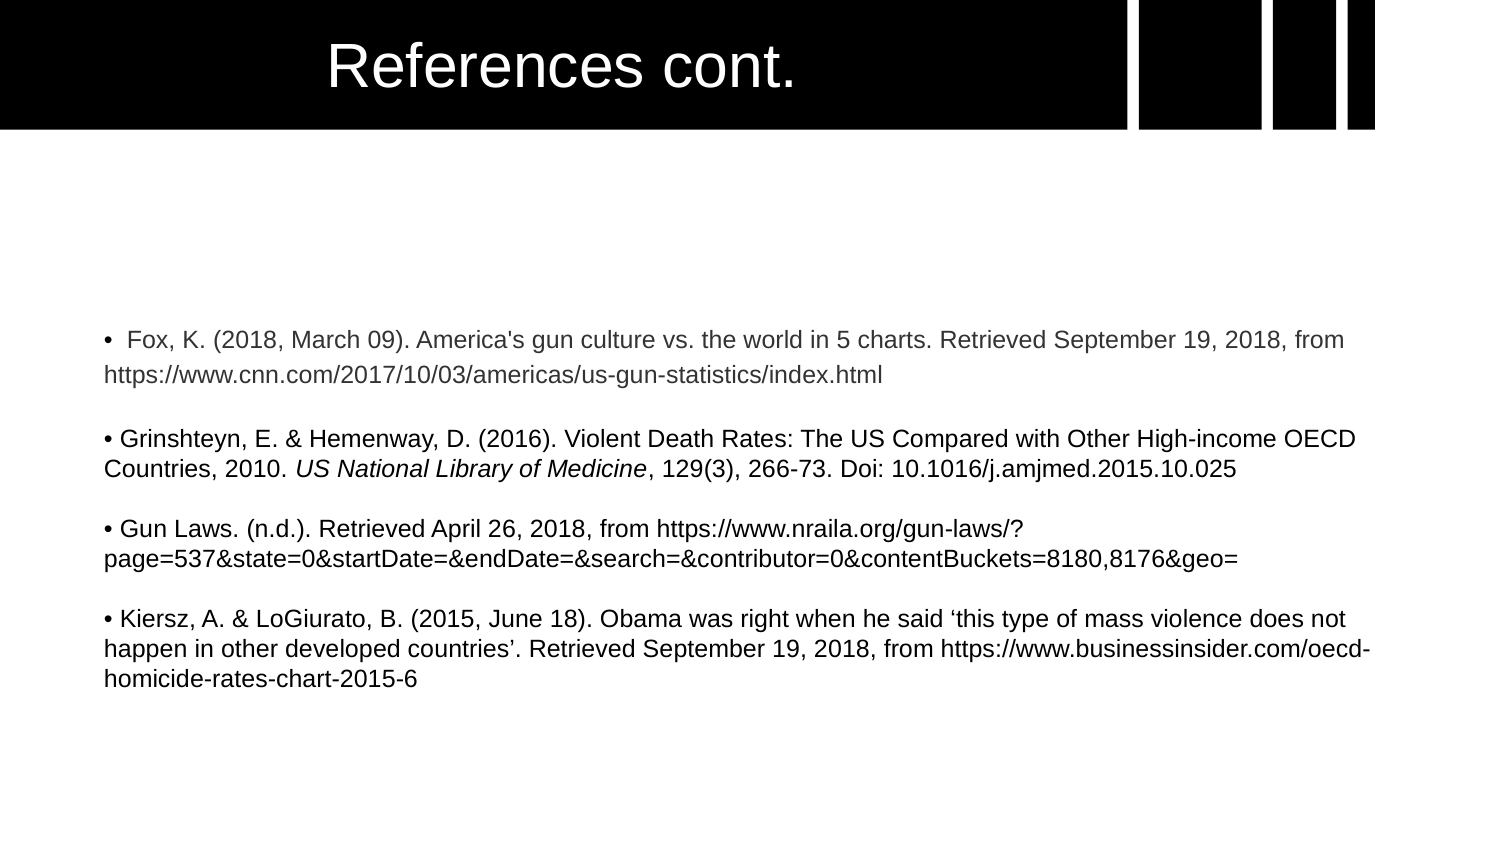

References cont.
•  Fox, K. (2018, March 09). America's gun culture vs. the world in 5 charts. Retrieved September 19, 2018, from https://www.cnn.com/2017/10/03/americas/us-gun-statistics/index.html

• Grinshteyn, E. & Hemenway, D. (2016). Violent Death Rates: The US Compared with Other High-income OECD Countries, 2010. US National Library of Medicine, 129(3), 266-73. Doi: 10.1016/j.amjmed.2015.10.025

• Gun Laws. (n.d.). Retrieved April 26, 2018, from https://www.nraila.org/gun-laws/?page=537&state=0&startDate=&endDate=&search=&contributor=0&contentBuckets=8180,8176&geo=

• Kiersz, A. & LoGiurato, B. (2015, June 18). Obama was right when he said ‘this type of mass violence does not happen in other developed countries’. Retrieved September 19, 2018, from https://www.businessinsider.com/oecd-homicide-rates-chart-2015-6